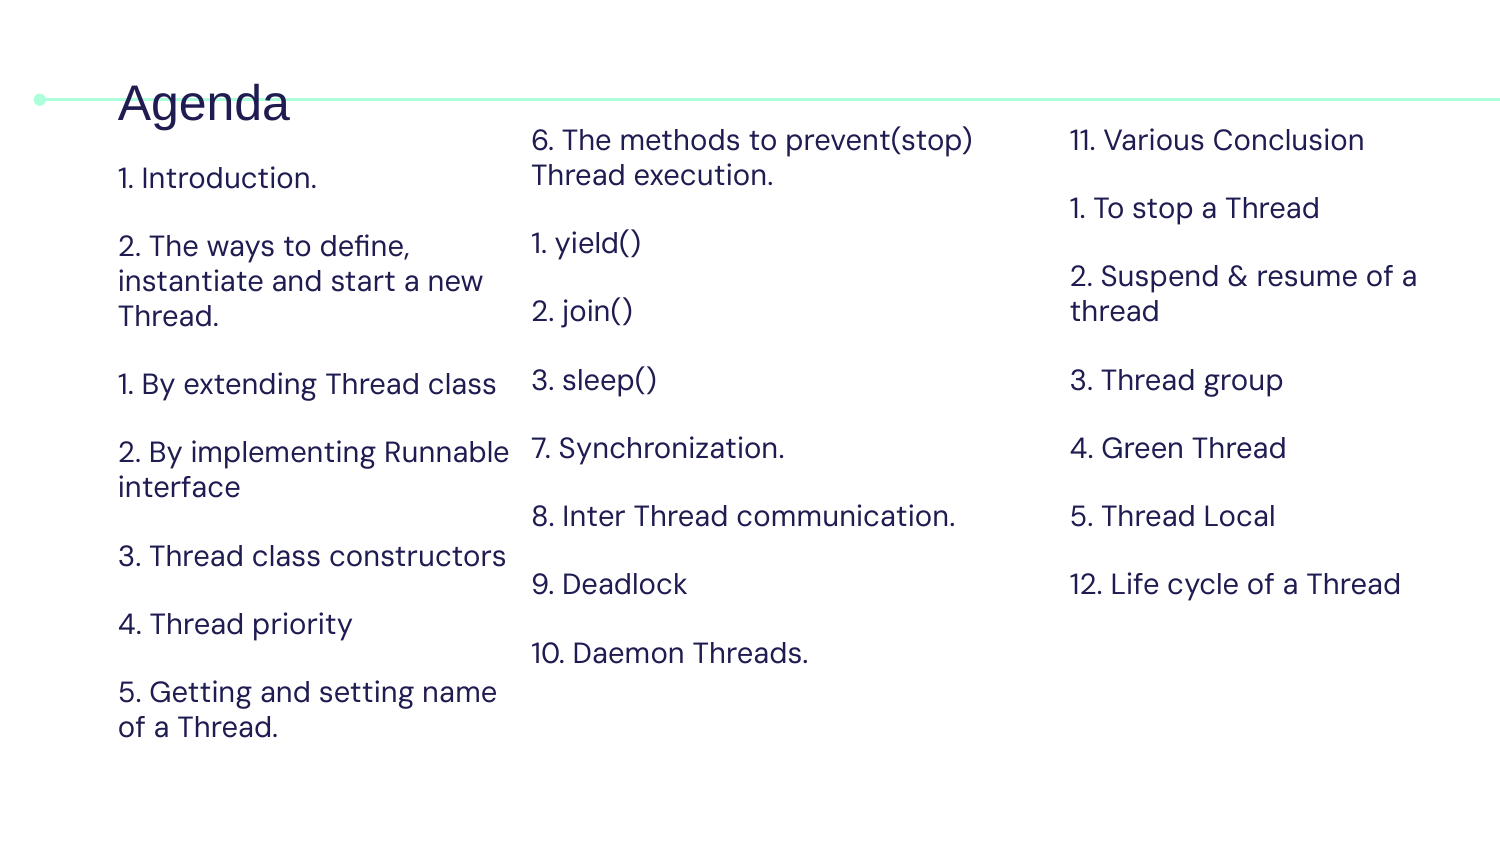

# Agenda
6. The methods to prevent(stop) Thread execution.
1. yield()
2. join()
3. sleep()
7. Synchronization.
8. Inter Thread communication.
9. Deadlock
10. Daemon Threads.

11. Various Conclusion
1. To stop a Thread
2. Suspend & resume of a thread
3. Thread group
4. Green Thread
5. Thread Local
12. Life cycle of a Thread
1. Introduction.
2. The ways to define, instantiate and start a new Thread.
1. By extending Thread class
2. By implementing Runnable interface
3. Thread class constructors
4. Thread priority
5. Getting and setting name of a Thread.